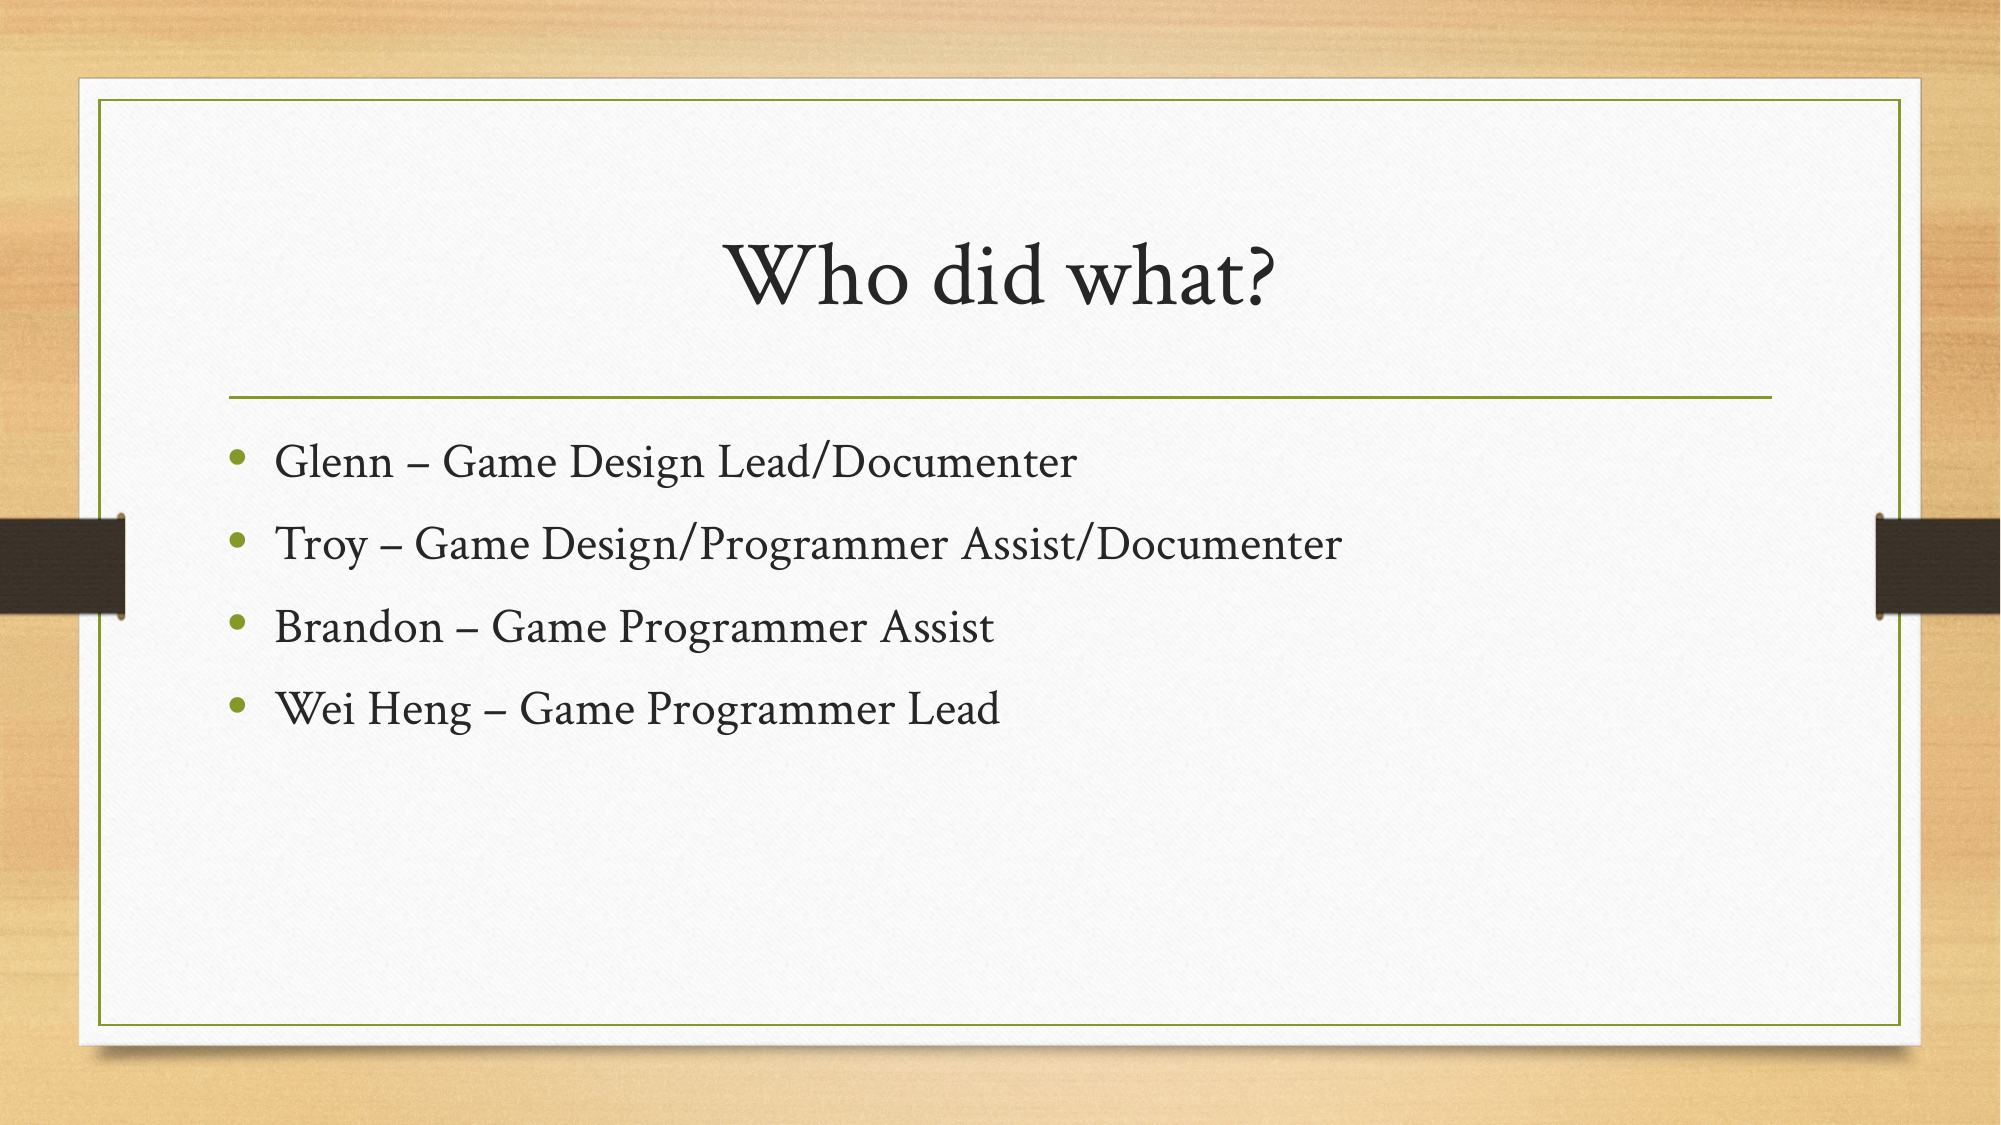

# Who did what?
Glenn – Game Design Lead/Documenter
Troy – Game Design/Programmer Assist/Documenter
Brandon – Game Programmer Assist
Wei Heng – Game Programmer Lead